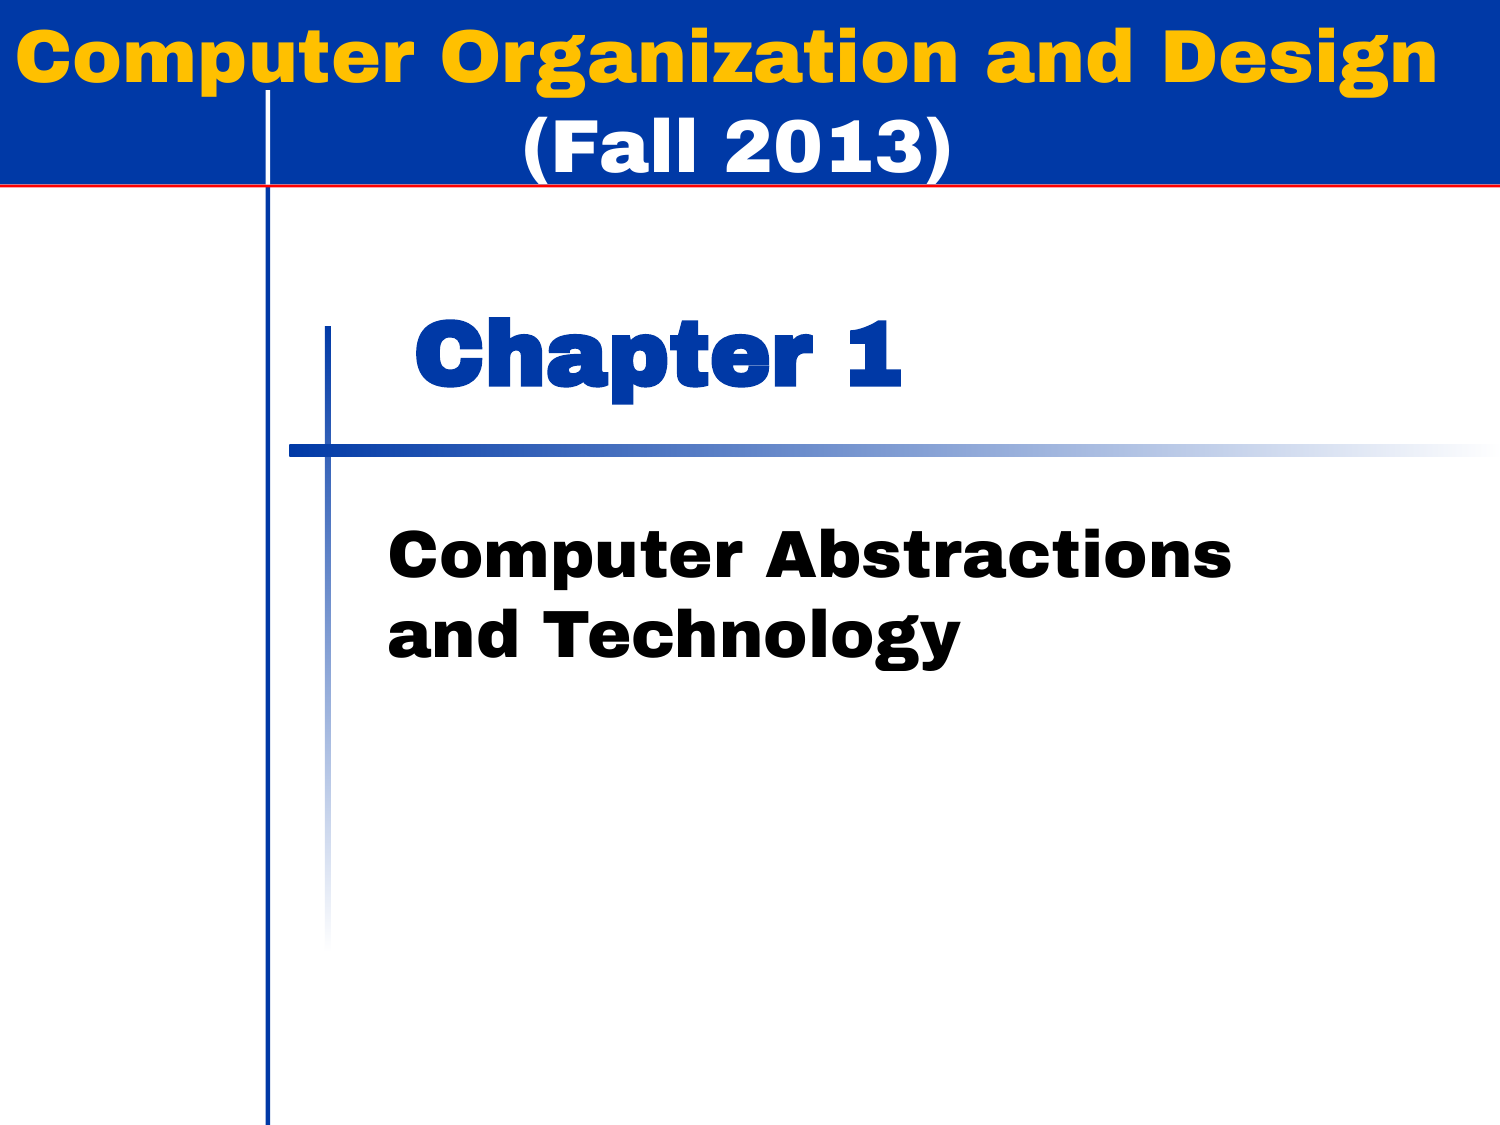

Computer Organization and Design
(Fall 2013)
# Chapter 1
Computer Abstractions and Technology